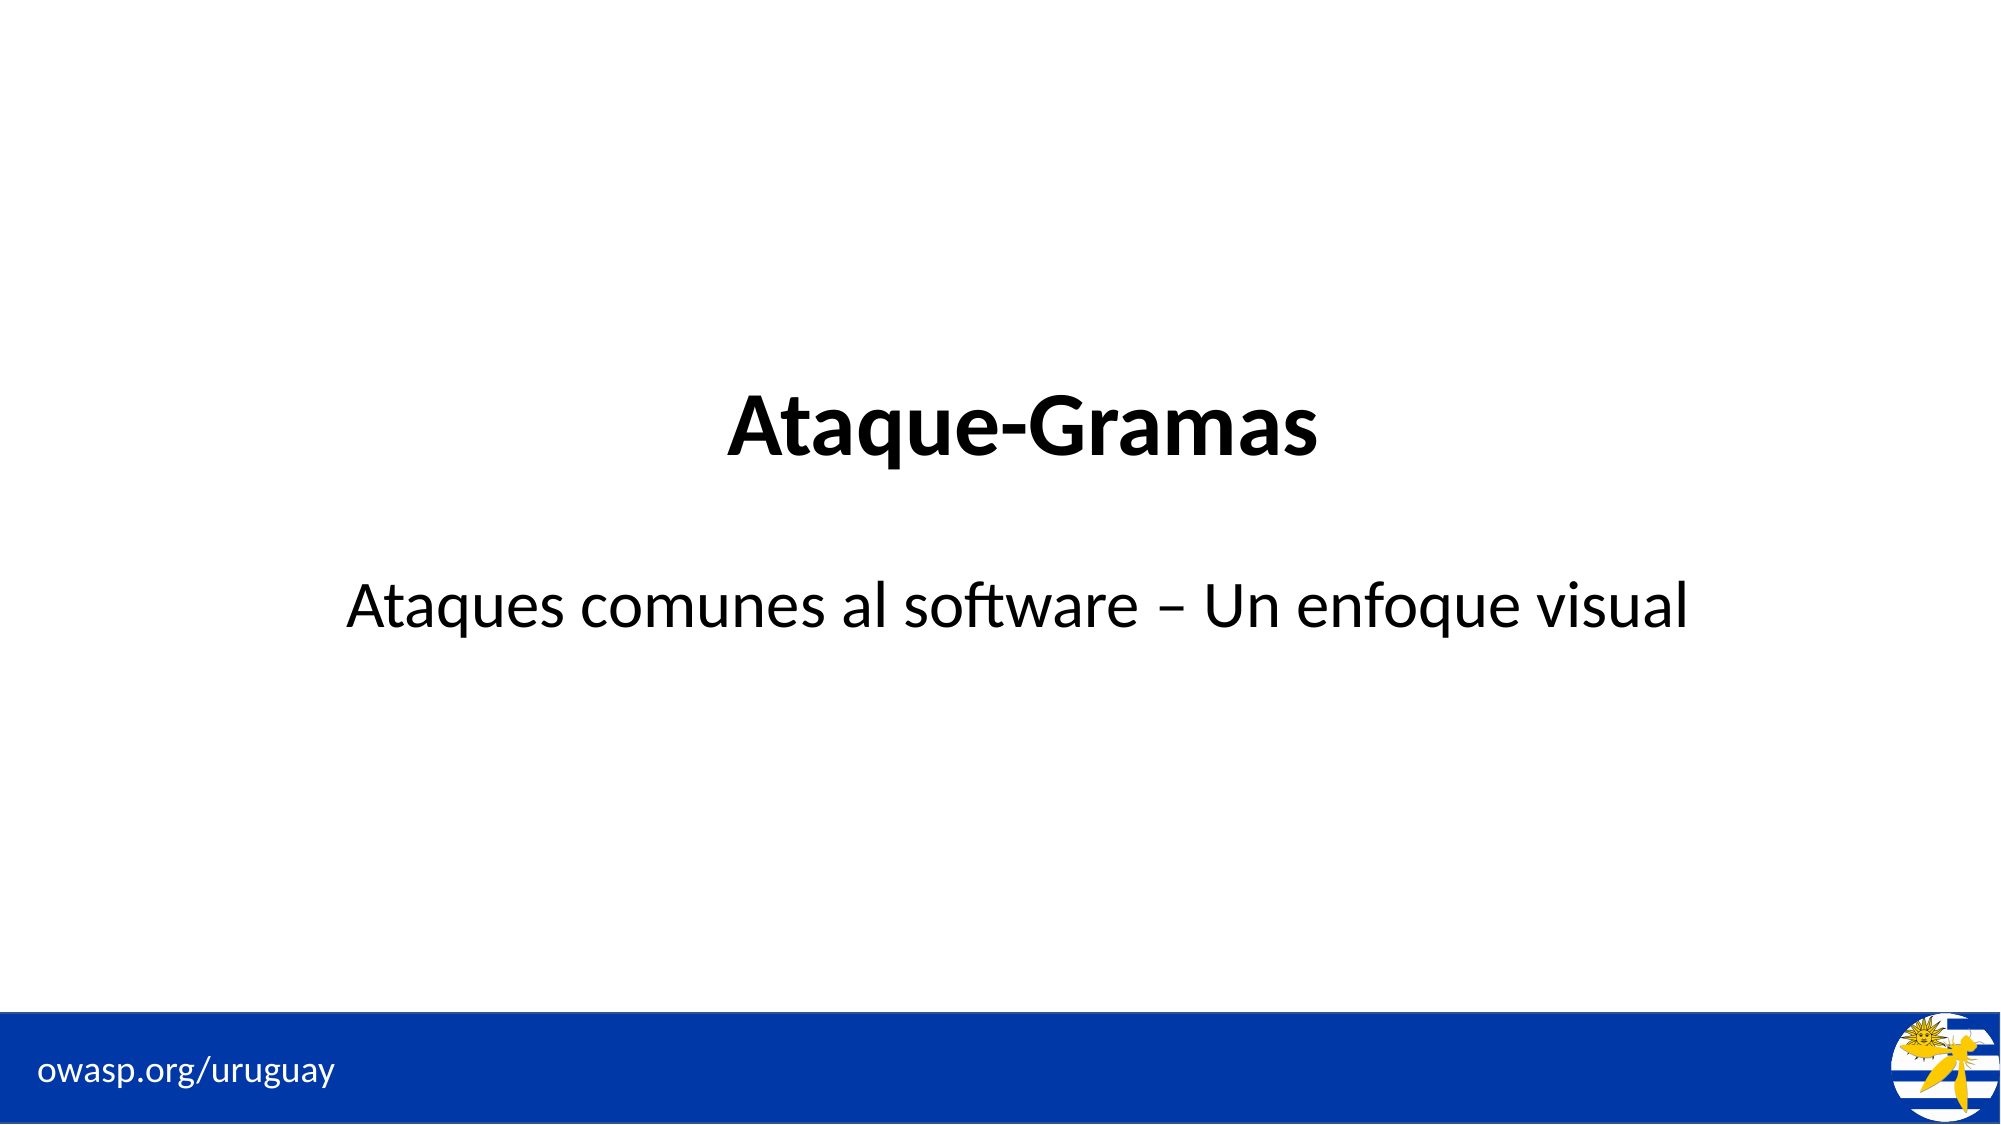

# Ataque-Gramas
Ataques comunes al software – Un enfoque visual